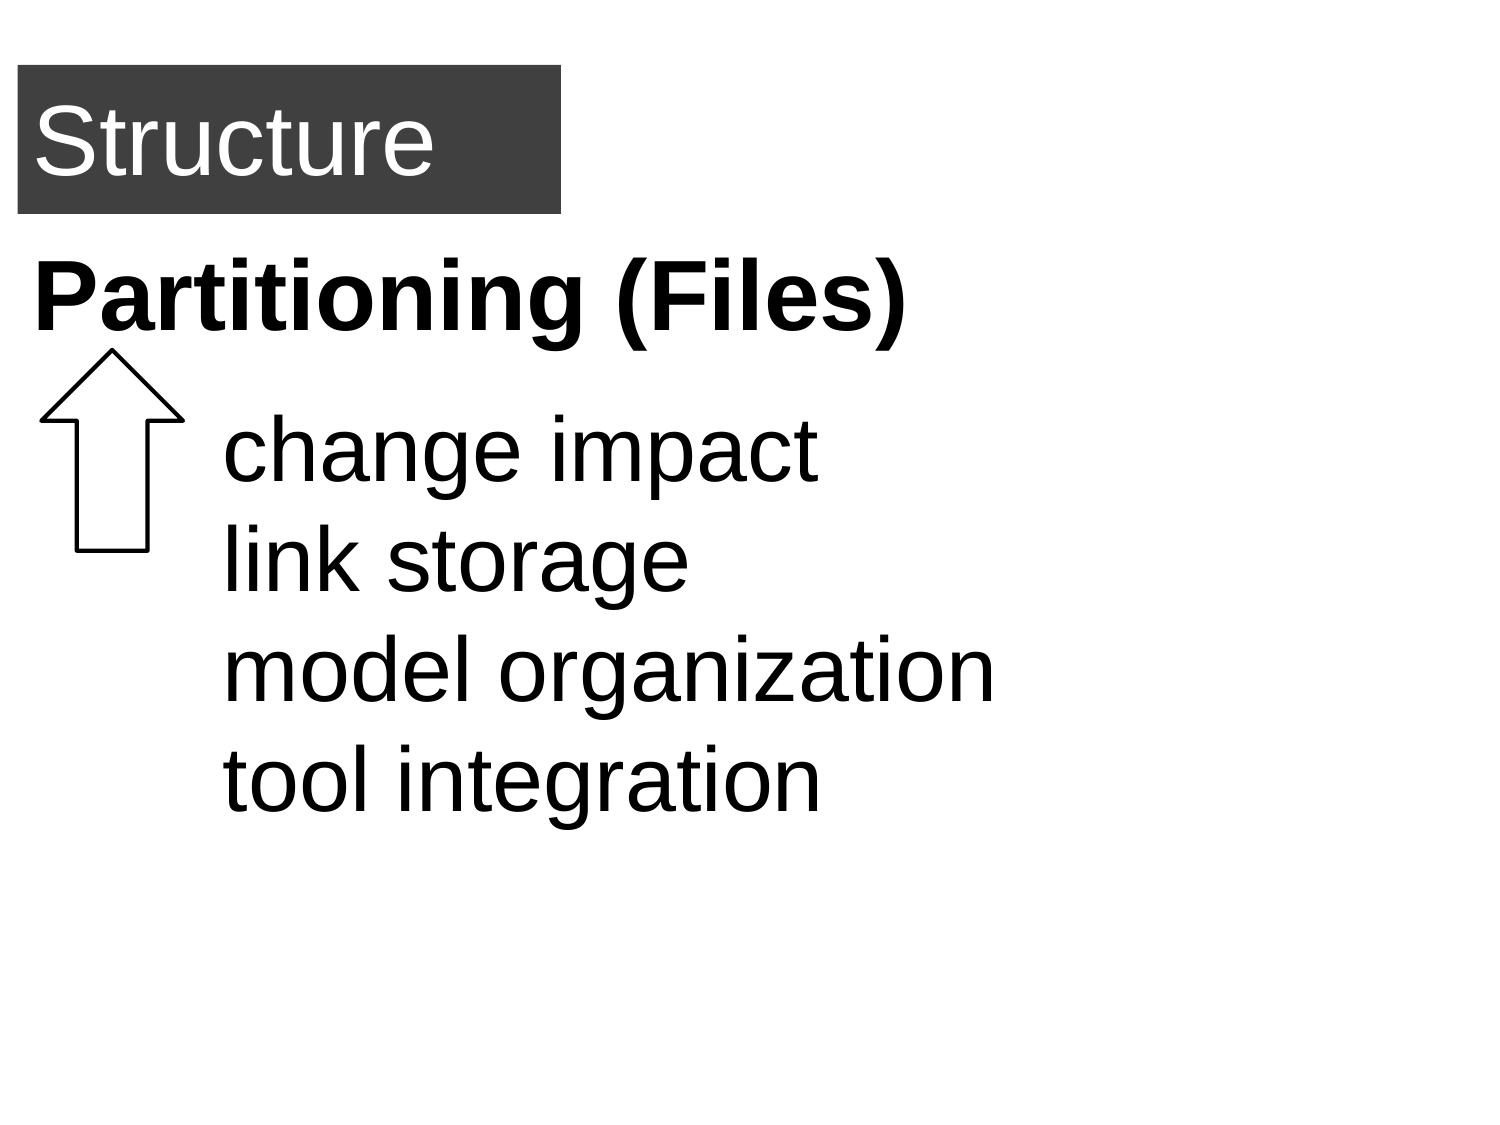

Structure
Partitioning (Files)

change impact
link storage
model organization
tool integration